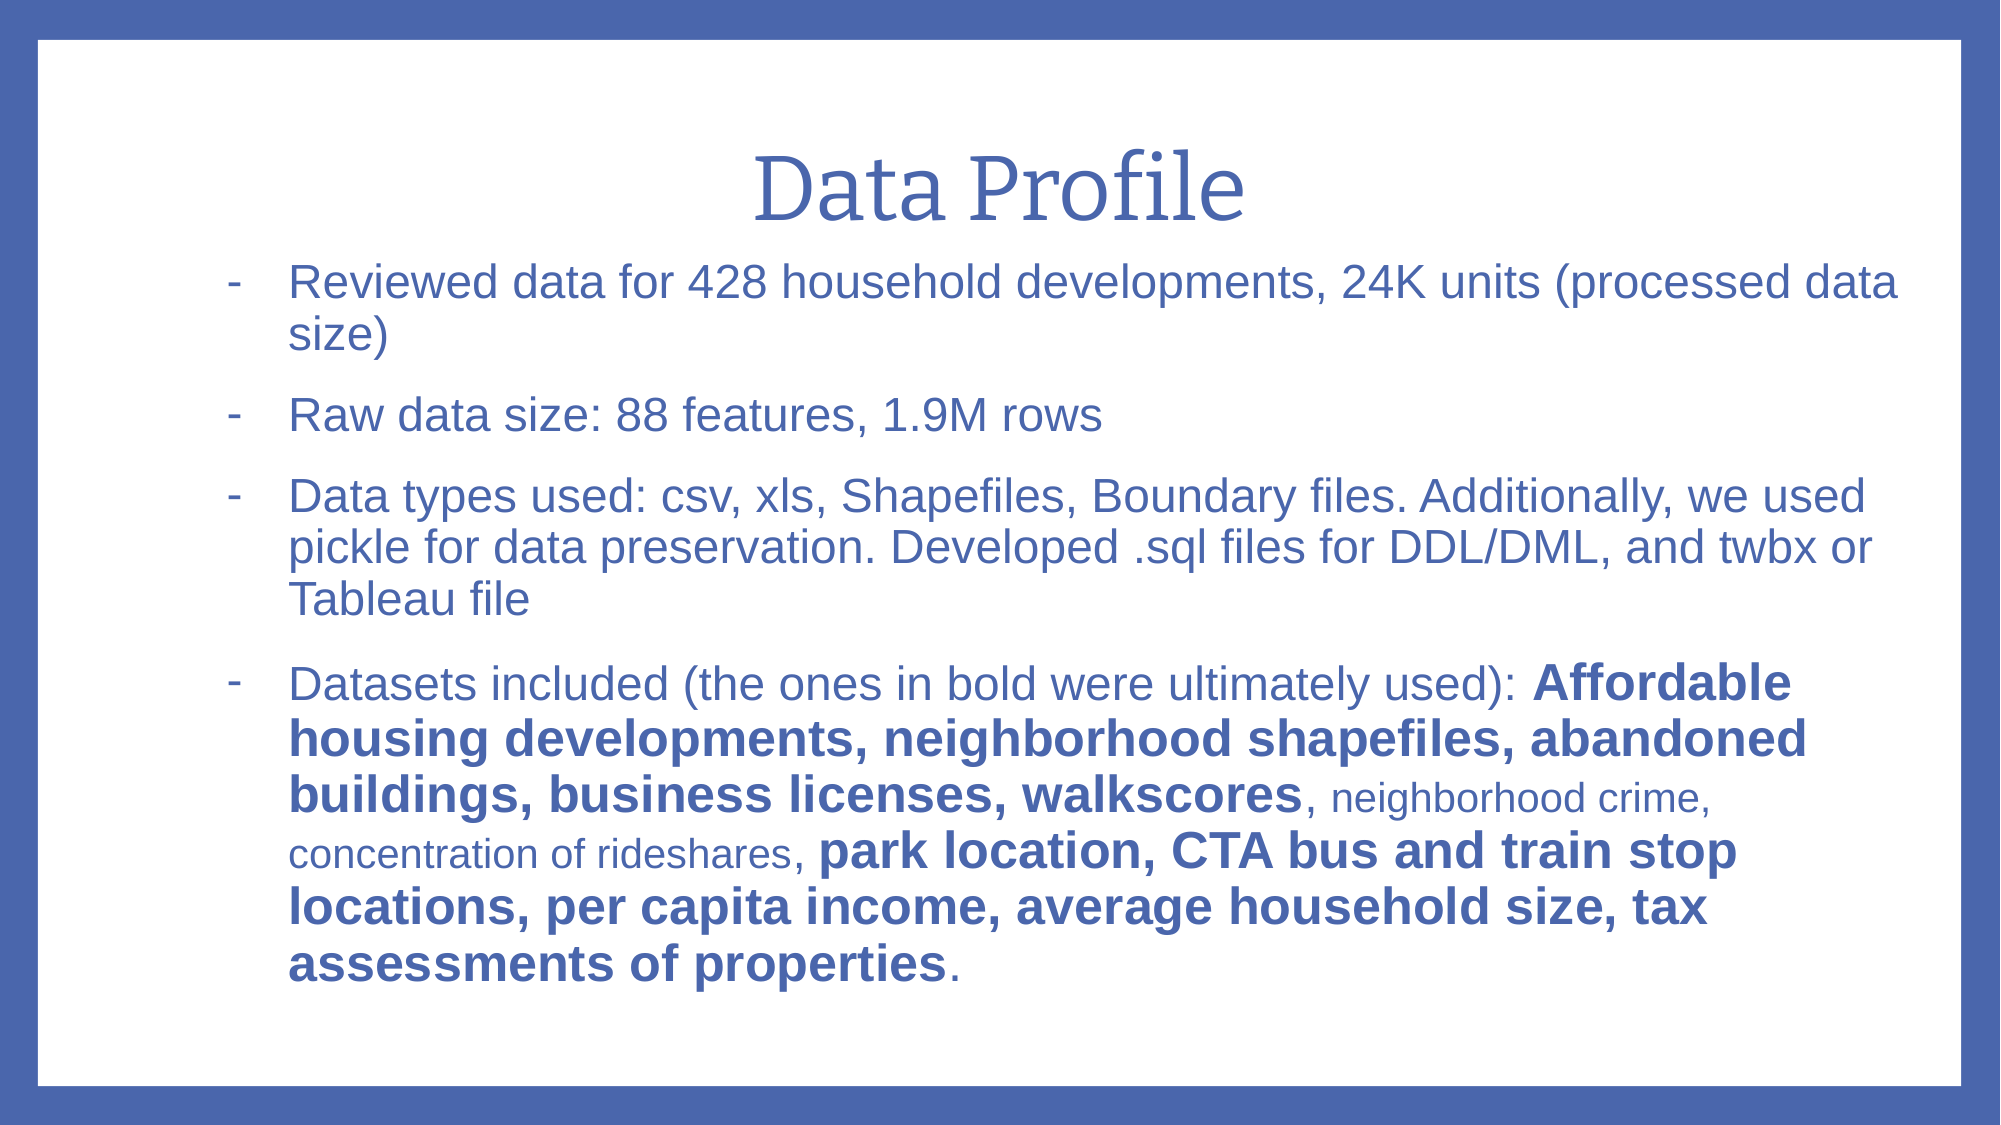

# Data Profile
Reviewed data for 428 household developments, 24K units (processed data size)
Raw data size: 88 features, 1.9M rows
Data types used: csv, xls, Shapefiles, Boundary files. Additionally, we used pickle for data preservation. Developed .sql files for DDL/DML, and twbx or Tableau file
Datasets included (the ones in bold were ultimately used): Affordable housing developments, neighborhood shapefiles, abandoned buildings, business licenses, walkscores, neighborhood crime, concentration of rideshares, park location, CTA bus and train stop locations, per capita income, average household size, tax assessments of properties.